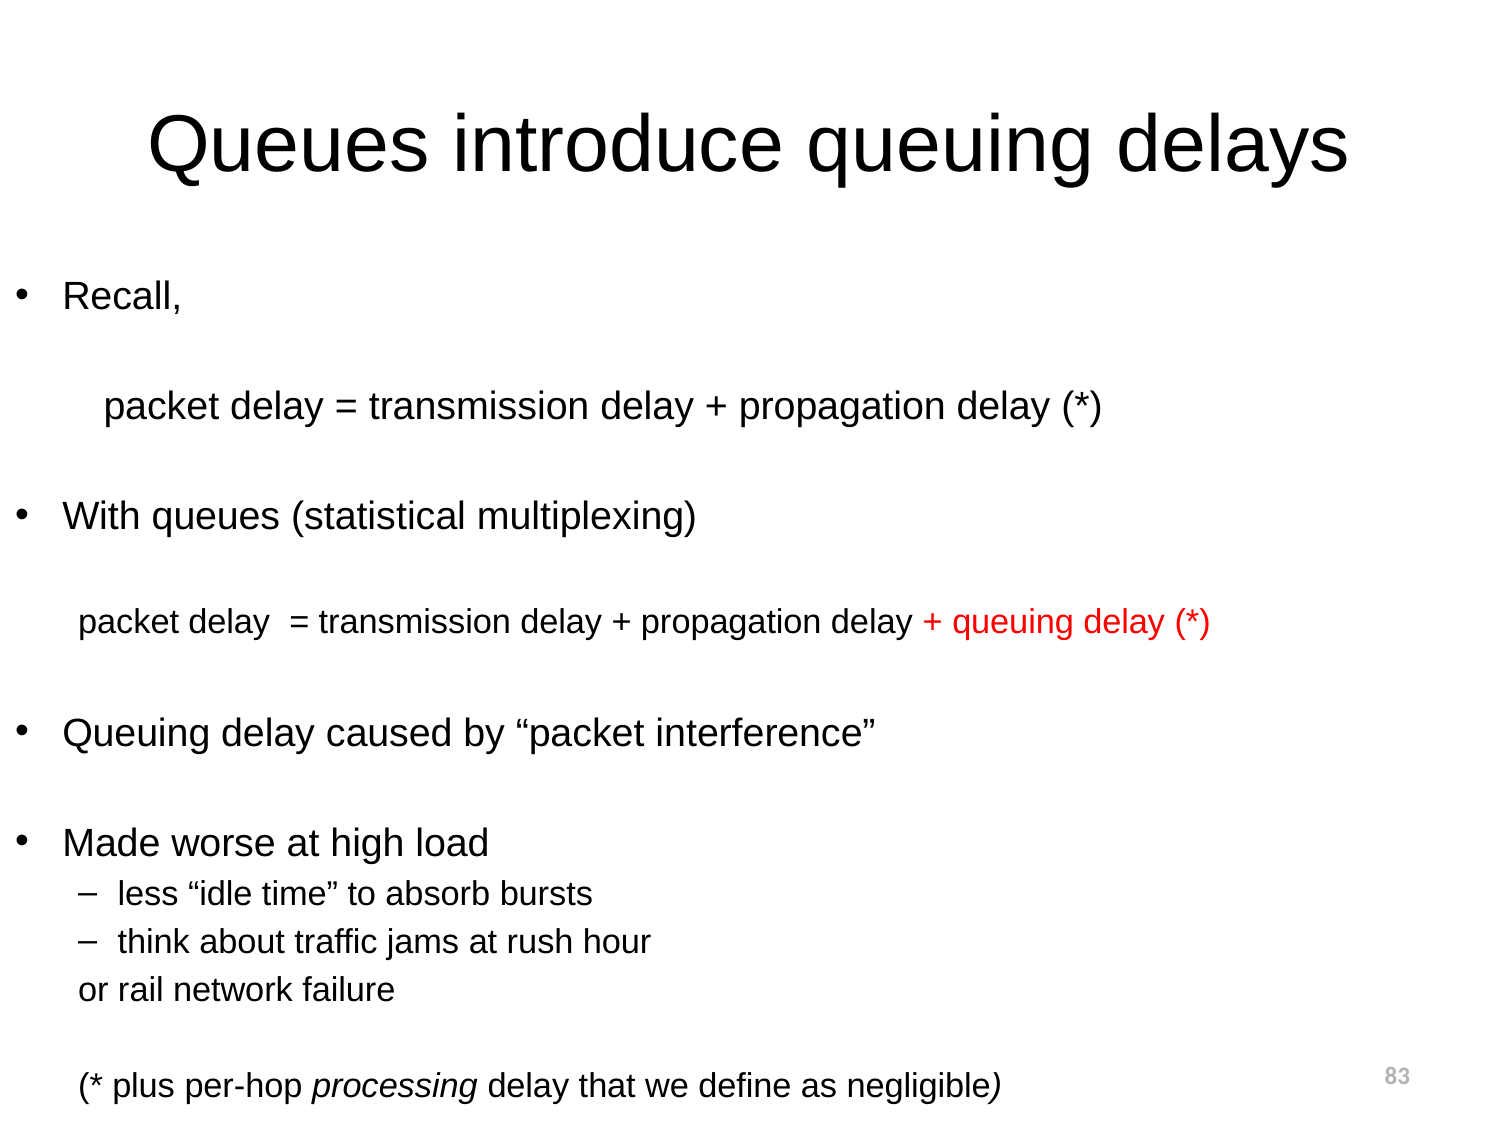

# Queues introduce queuing delays
Recall,

	packet delay = transmission delay + propagation delay (*)

With queues (statistical multiplexing)

packet delay  = transmission delay + propagation delay + queuing delay (*)

Queuing delay caused by “packet interference”

Made worse at high load
less “idle time” to absorb bursts
think about traffic jams at rush hour
	or rail network failure

(* plus per-hop processing delay that we define as negligible)
83